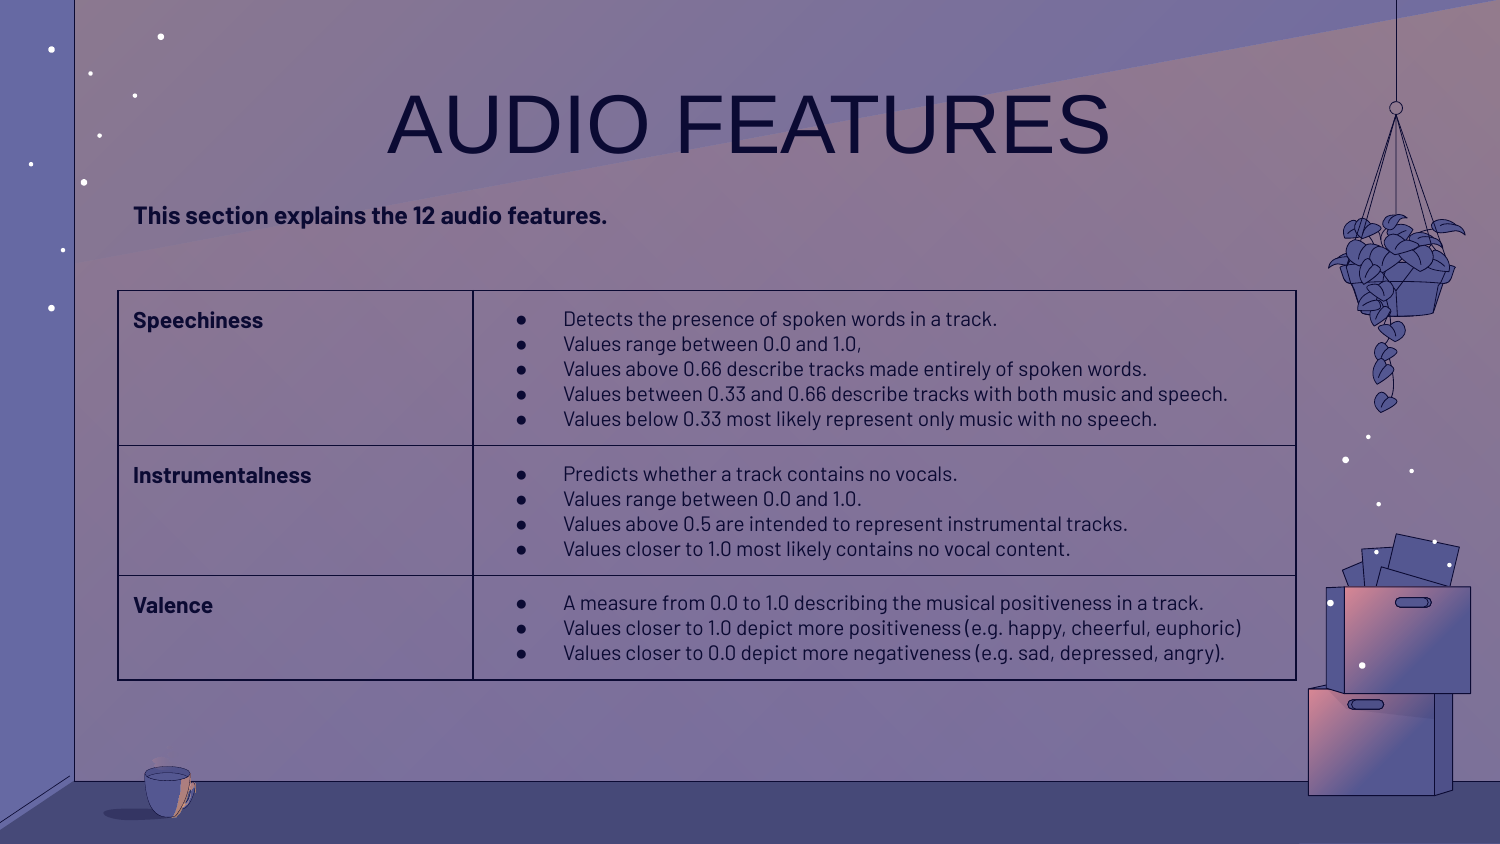

# AUDIO FEATURES

This section explains the 12 audio features.

| Speechiness | Detects the presence of spoken words in a track. Values range between 0.0 and 1.0, Values above 0.66 describe tracks made entirely of spoken words. Values between 0.33 and 0.66 describe tracks with both music and speech. Values below 0.33 most likely represent only music with no speech. |
| --- | --- |
| Instrumentalness | Predicts whether a track contains no vocals. Values range between 0.0 and 1.0. Values above 0.5 are intended to represent instrumental tracks. Values closer to 1.0 most likely contains no vocal content. |
| Valence | A measure from 0.0 to 1.0 describing the musical positiveness in a track. Values closer to 1.0 depict more positiveness (e.g. happy, cheerful, euphoric) Values closer to 0.0 depict more negativeness (e.g. sad, depressed, angry). |